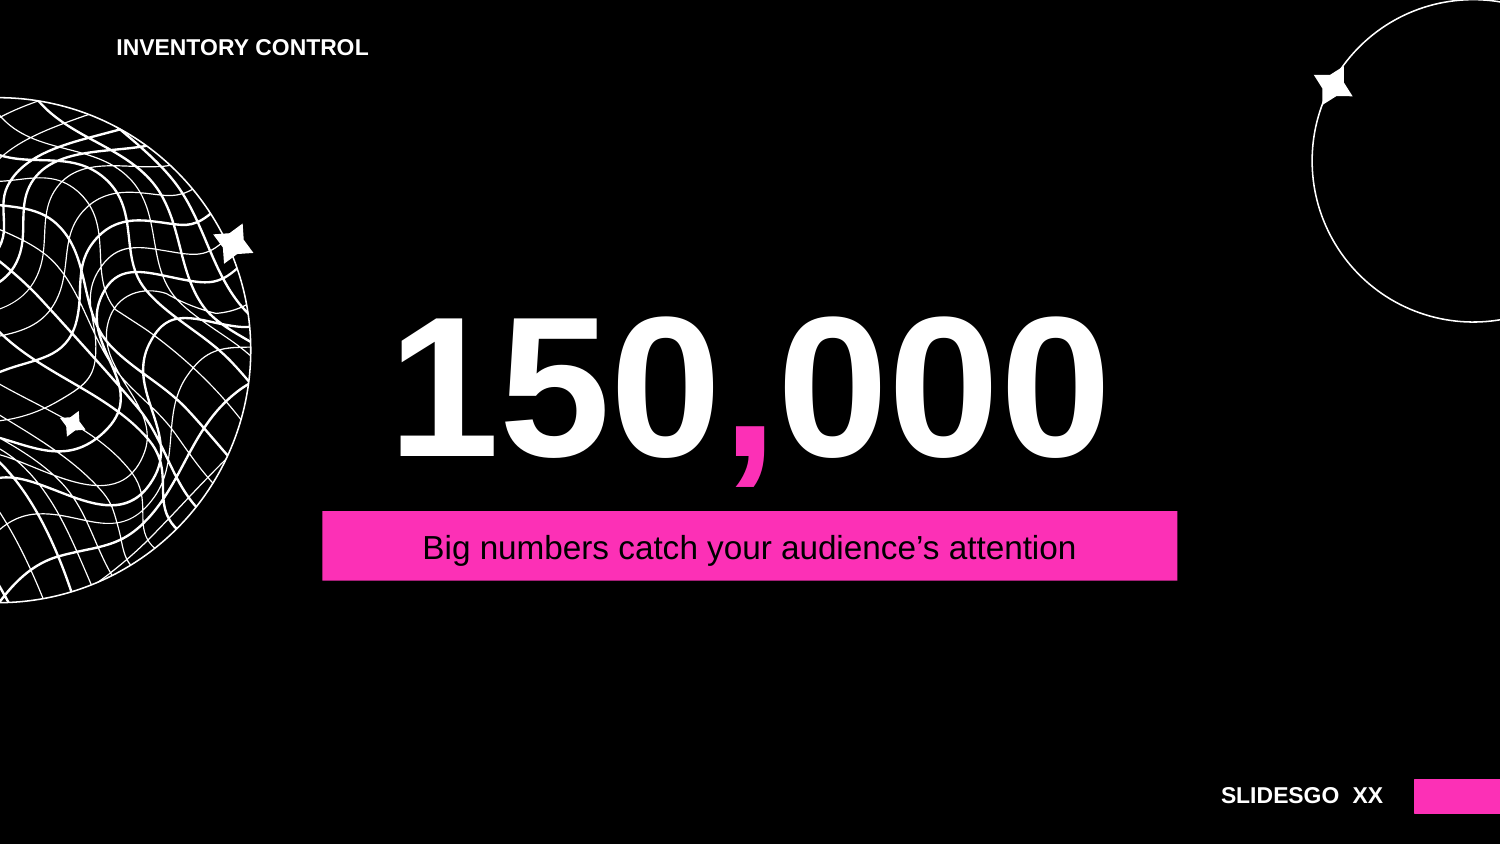

INVENTORY CONTROL
# 150,000
Big numbers catch your audience’s attention
SLIDESGO  XX